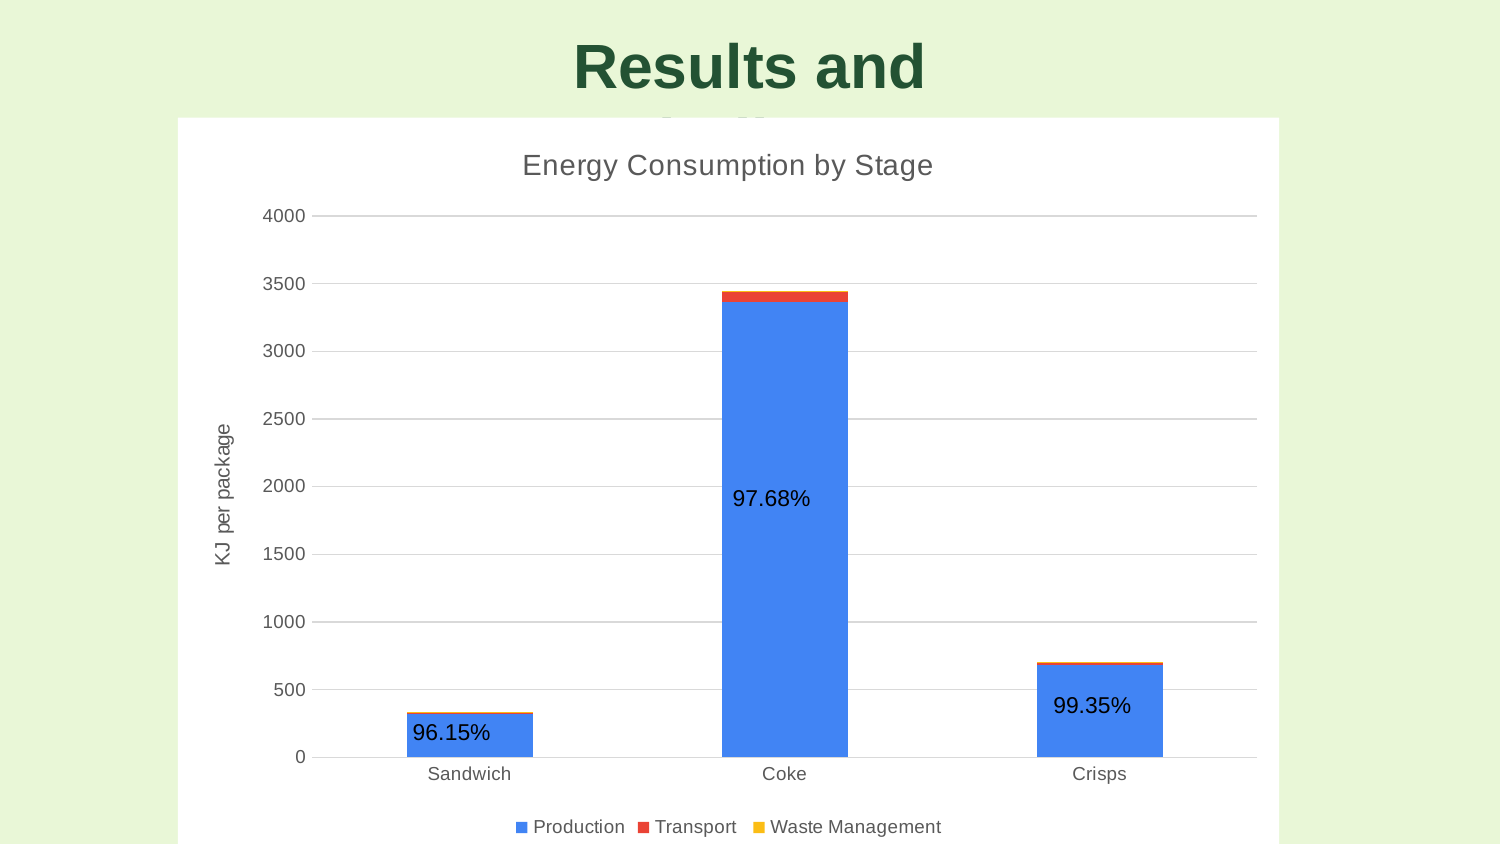

Results and Findings

### Chart: Energy Consumption by Stage

| Category | Production | Transport  | Waste Management |
|---|---|---|---|
| Sandwich | 320.69 | 11.2 | 1.64 |
| Coke | 3362.6318379673603 | 74.436866 | 5.432901360639999 |
| Crisps | 685.41 | 17.78 | 0.88 |
97.68%
99.35%
96.15%